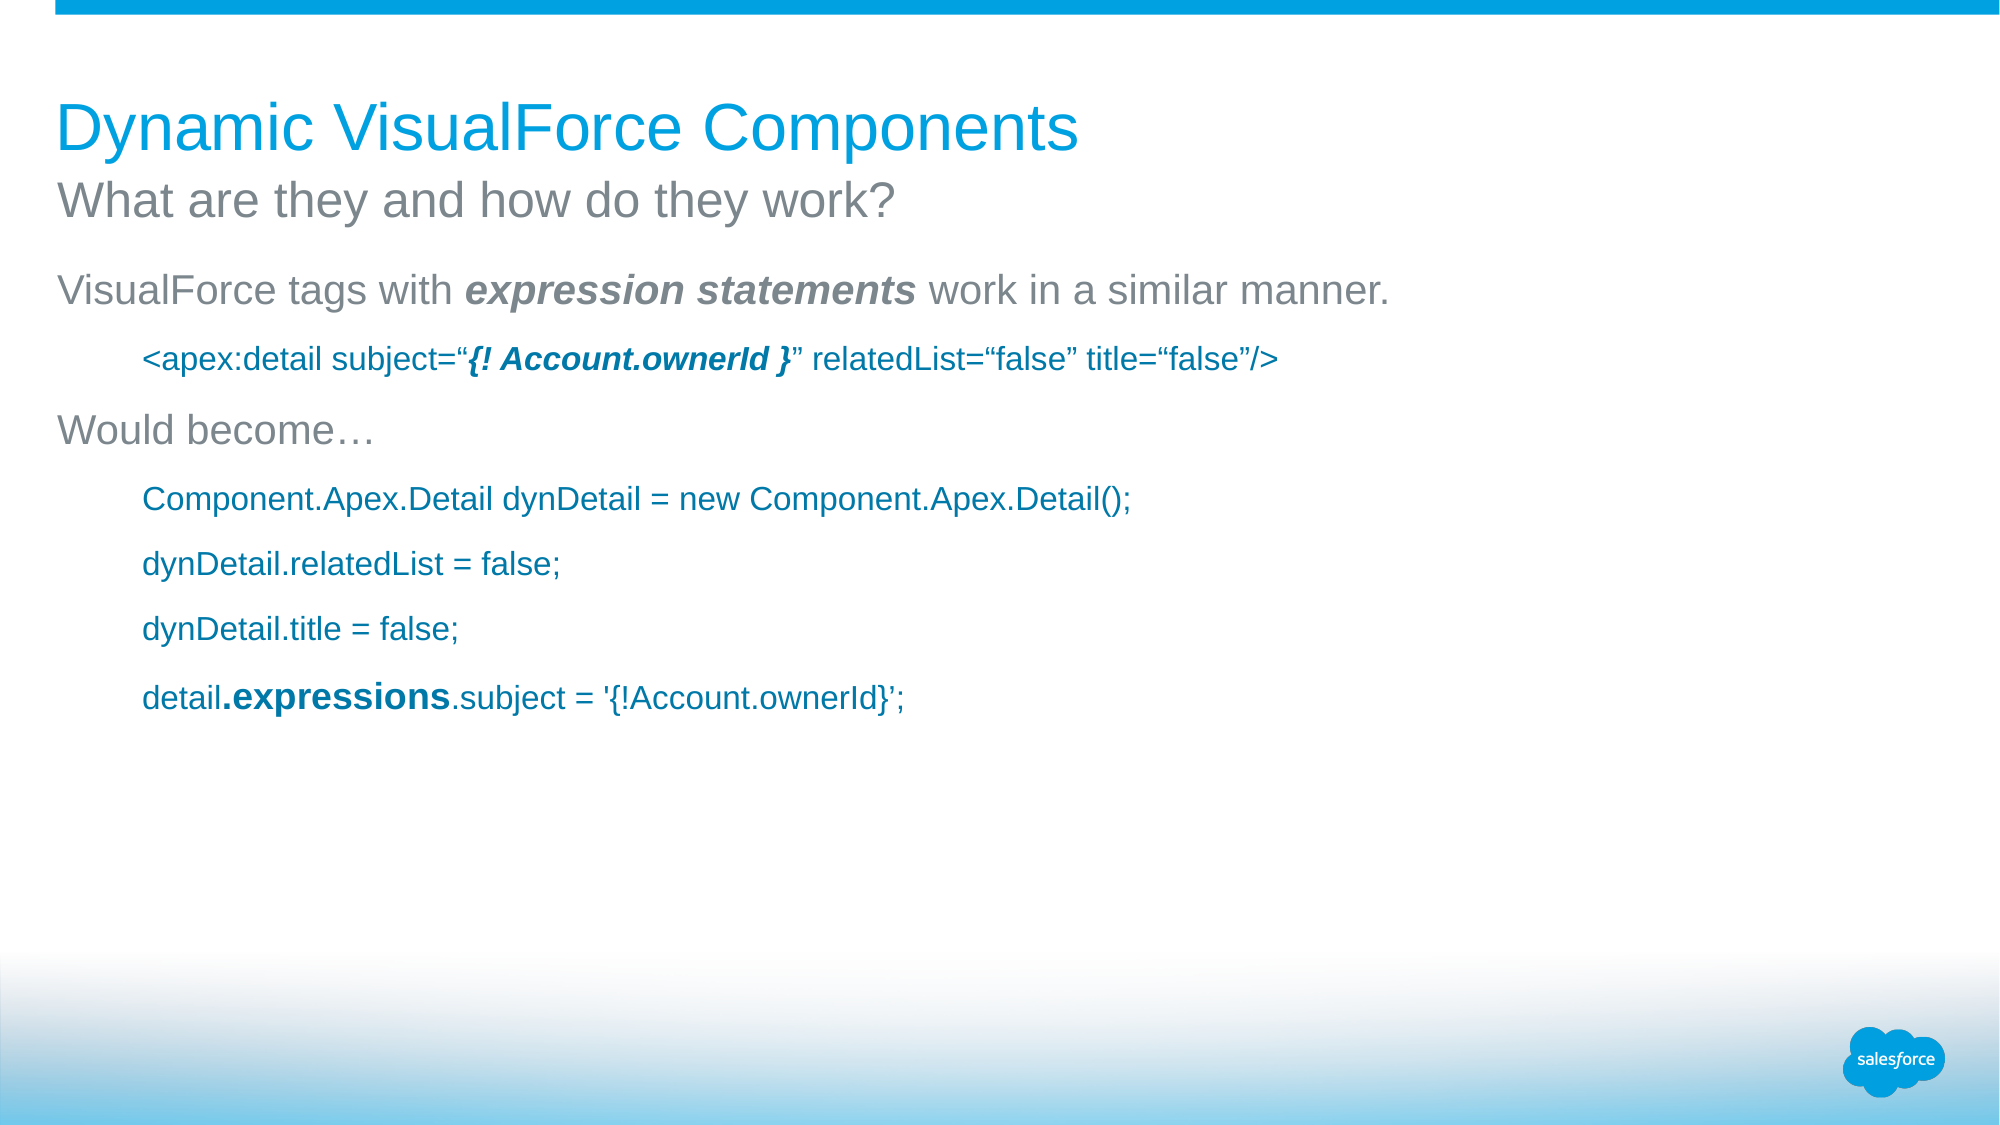

# Dynamic VisualForce Components
What are they and how do they work?
VisualForce tags with expression statements work in a similar manner.
<apex:detail subject=“{! Account.ownerId }” relatedList=“false” title=“false”/>
Would become…
Component.Apex.Detail dynDetail = new Component.Apex.Detail();
dynDetail.relatedList = false;
dynDetail.title = false;
detail.expressions.subject = '{!Account.ownerId}’;